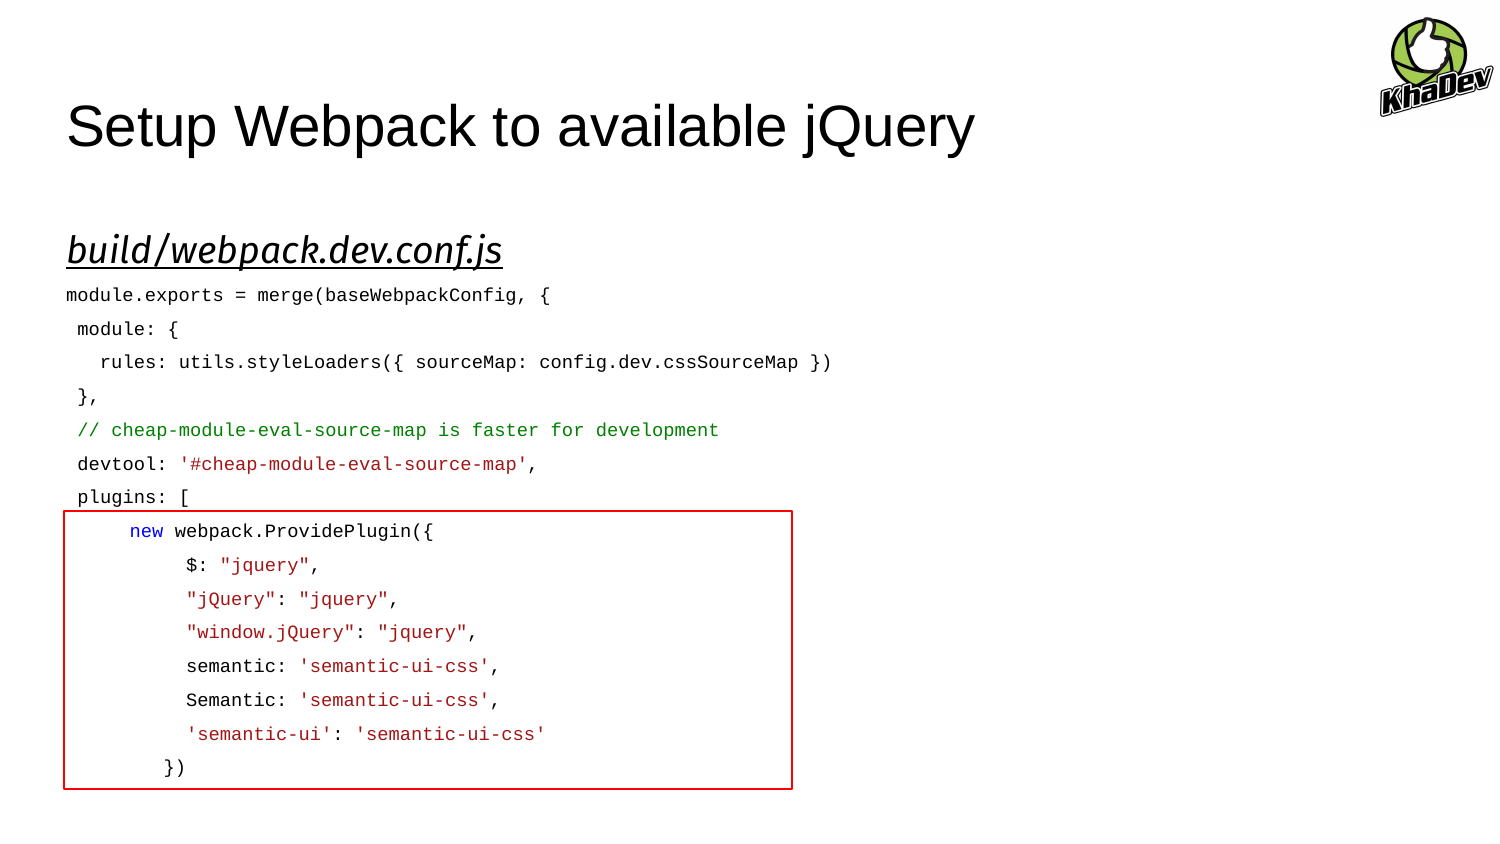

# Setup Webpack to available jQuery
build/webpack.dev.conf.js
module.exports = merge(baseWebpackConfig, {
 module: {
   rules: utils.styleLoaders({ sourceMap: config.dev.cssSourceMap })
 },
 // cheap-module-eval-source-map is faster for development
 devtool: '#cheap-module-eval-source-map',
 plugins: [
new webpack.ProvidePlugin({
     $: "jquery",
     "jQuery": "jquery",
     "window.jQuery": "jquery",
     semantic: 'semantic-ui-css',
     Semantic: 'semantic-ui-css',
     'semantic-ui': 'semantic-ui-css'
   })